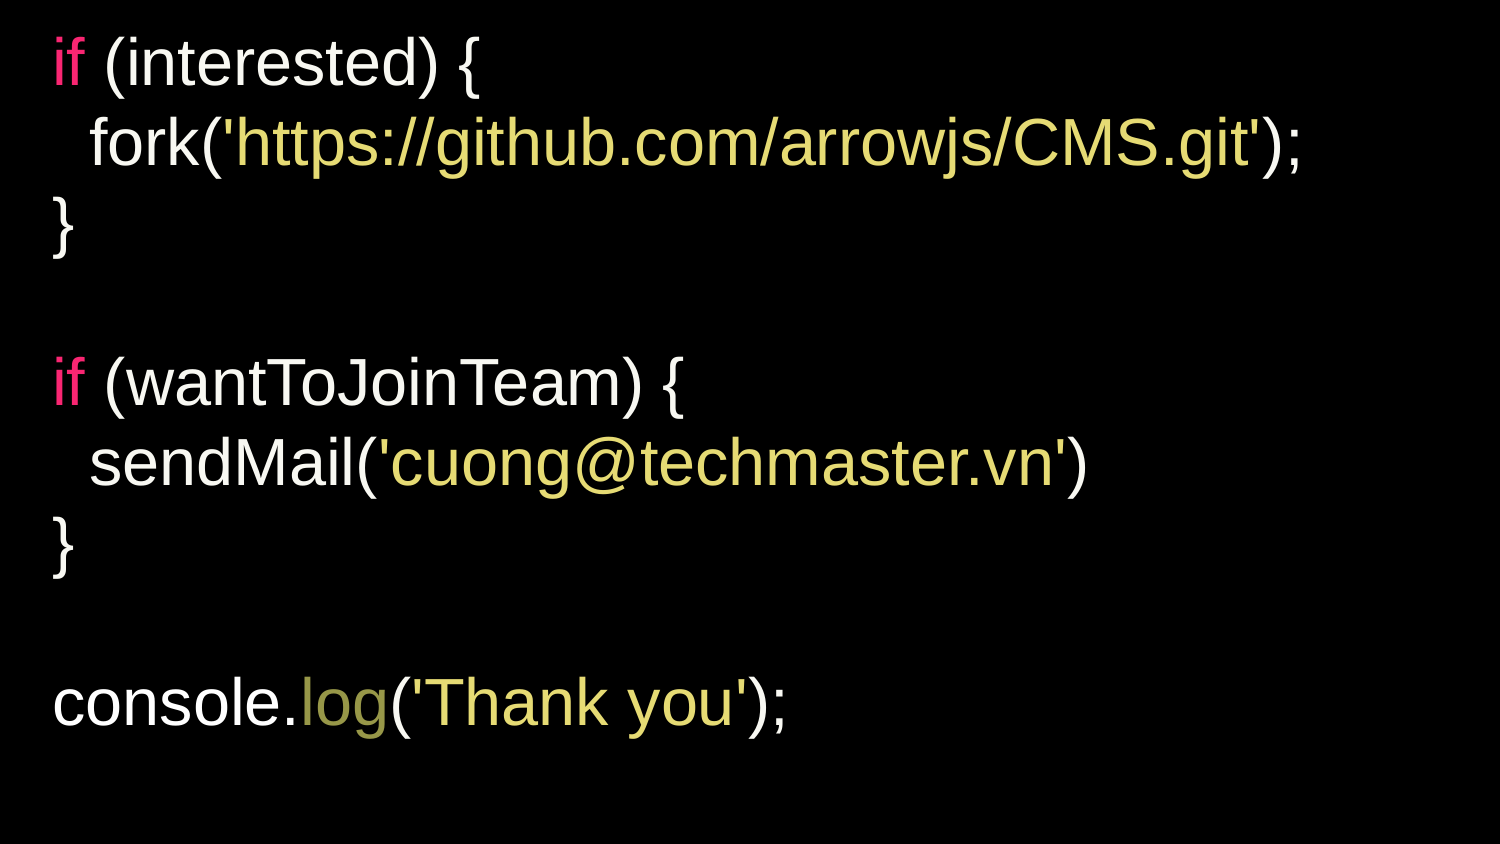

if (interested) {
  fork('https://github.com/arrowjs/CMS.git');
}
if (wantToJoinTeam) {
  sendMail('cuong@techmaster.vn')
}

console.log('Thank you');